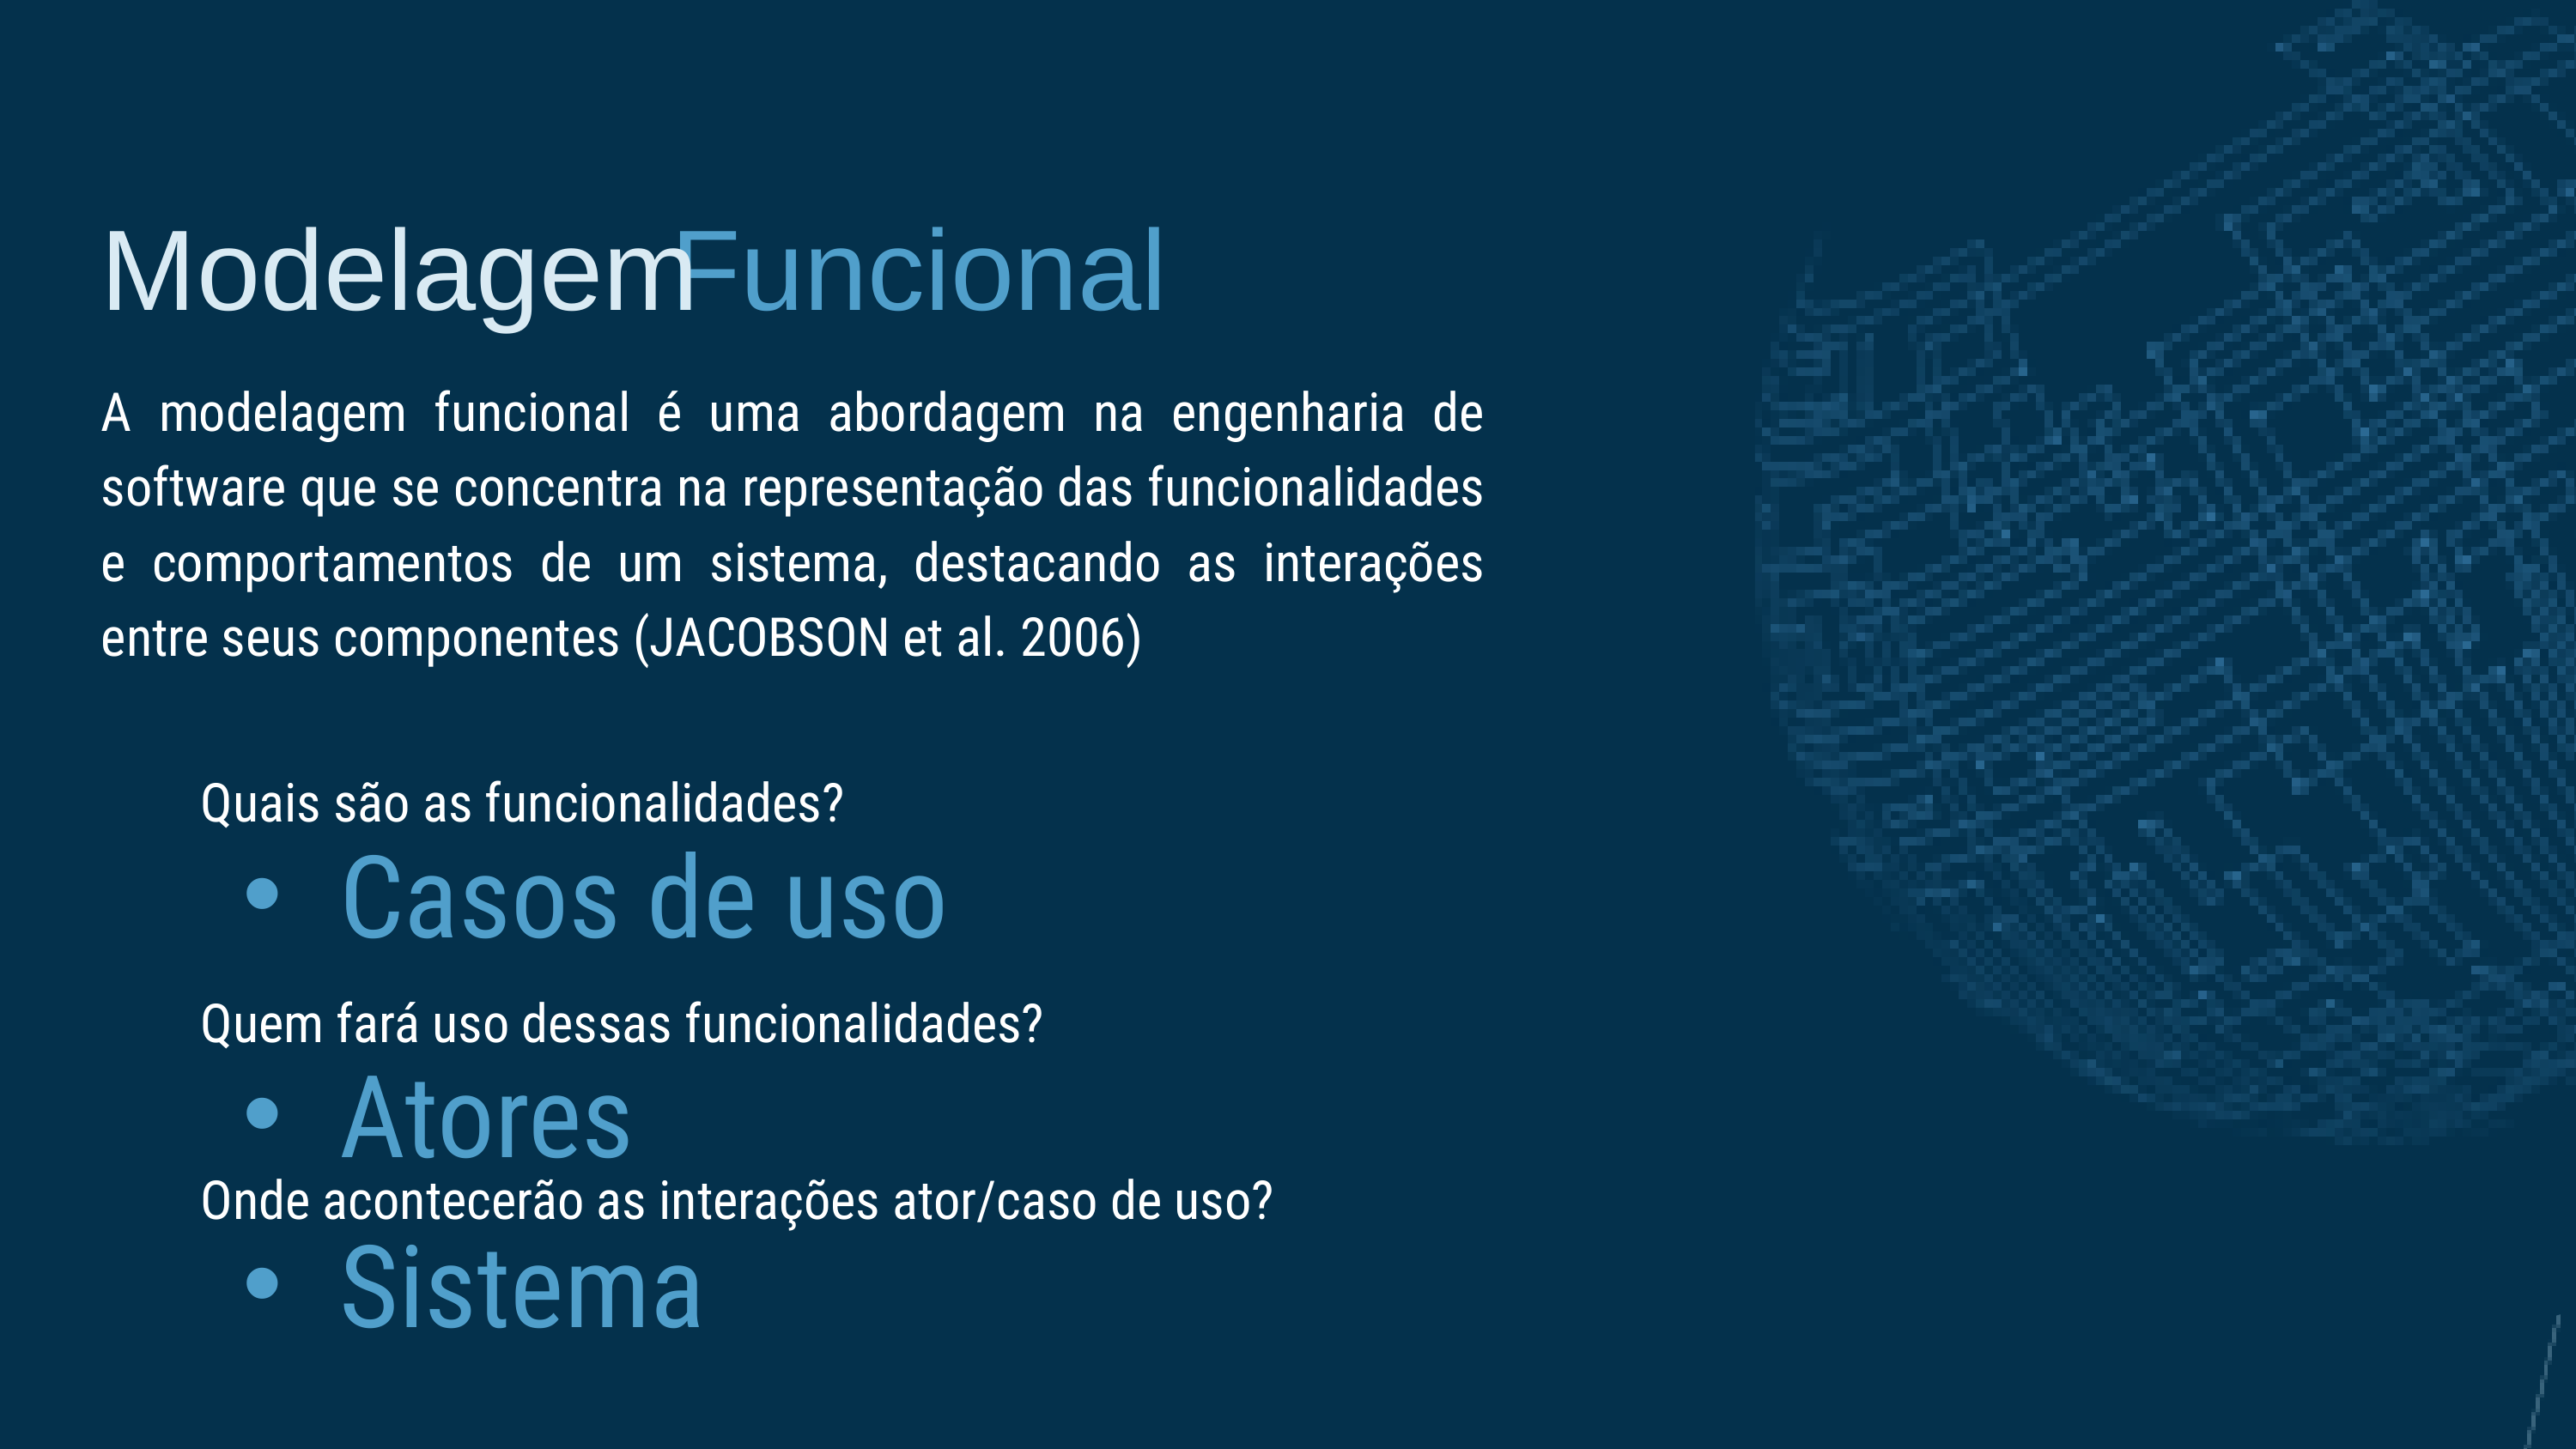

Modelagem
Funcional
A modelagem funcional é uma abordagem na engenharia de software que se concentra na representação das funcionalidades e comportamentos de um sistema, destacando as interações entre seus componentes (JACOBSON et al. 2006)

Quais são as funcionalidades?
Casos de uso
Quem fará uso dessas funcionalidades?
Atores
Onde acontecerão as interações ator/caso de uso?
Sistema